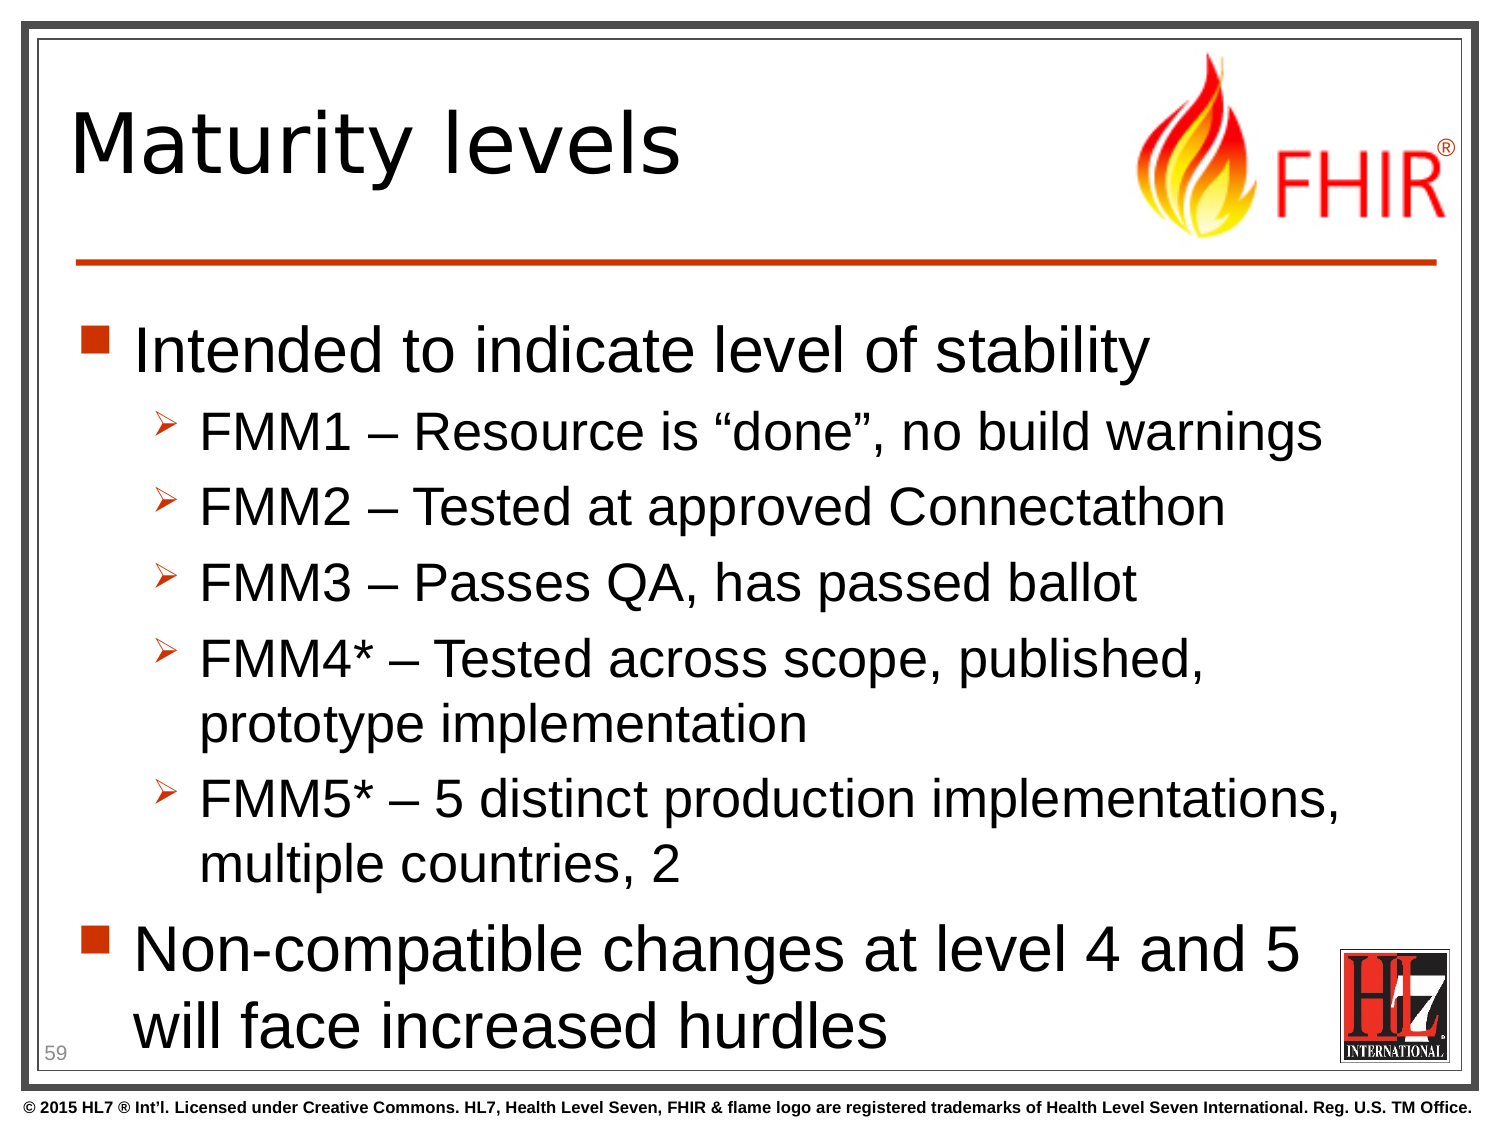

# Maturity levels
Intended to indicate level of stability
FMM1 – Resource is “done”, no build warnings
FMM2 – Tested at approved Connectathon
FMM3 – Passes QA, has passed ballot
FMM4* – Tested across scope, published, prototype implementation
FMM5* – 5 distinct production implementations, multiple countries, 2
Non-compatible changes at level 4 and 5
will face increased hurdles
59